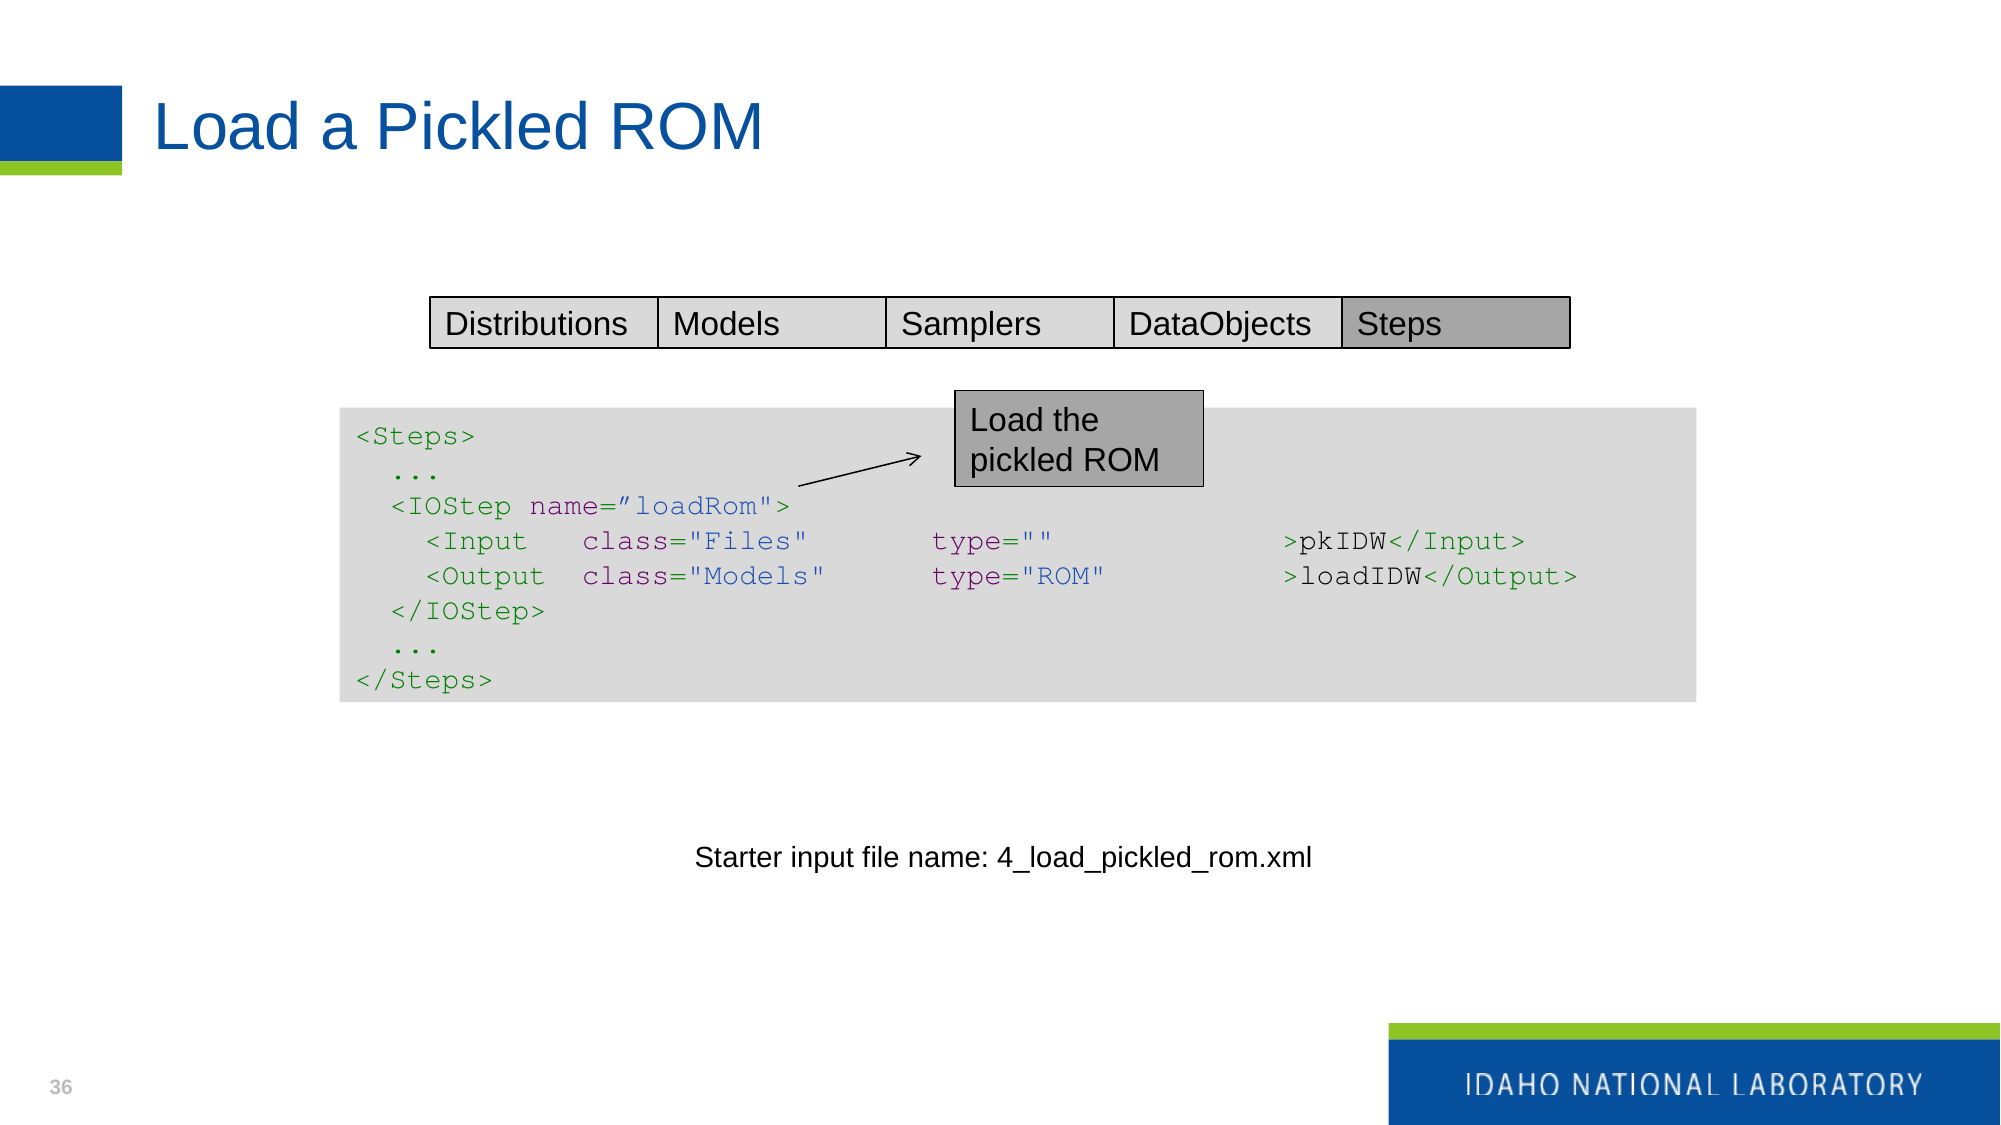

# Load a Pickled ROM
Distributions
Models
Samplers
DataObjects
Steps
Load the pickled ROM
<Steps>
  ...
  <IOStep name=”loadRom">
    <Input   class="Files"       type=""             >pkIDW</Input>
    <Output  class="Models"      type="ROM"          >loadIDW</Output>
  </IOStep>
  ...
</Steps>
Starter input file name: 4_load_pickled_rom.xml
36